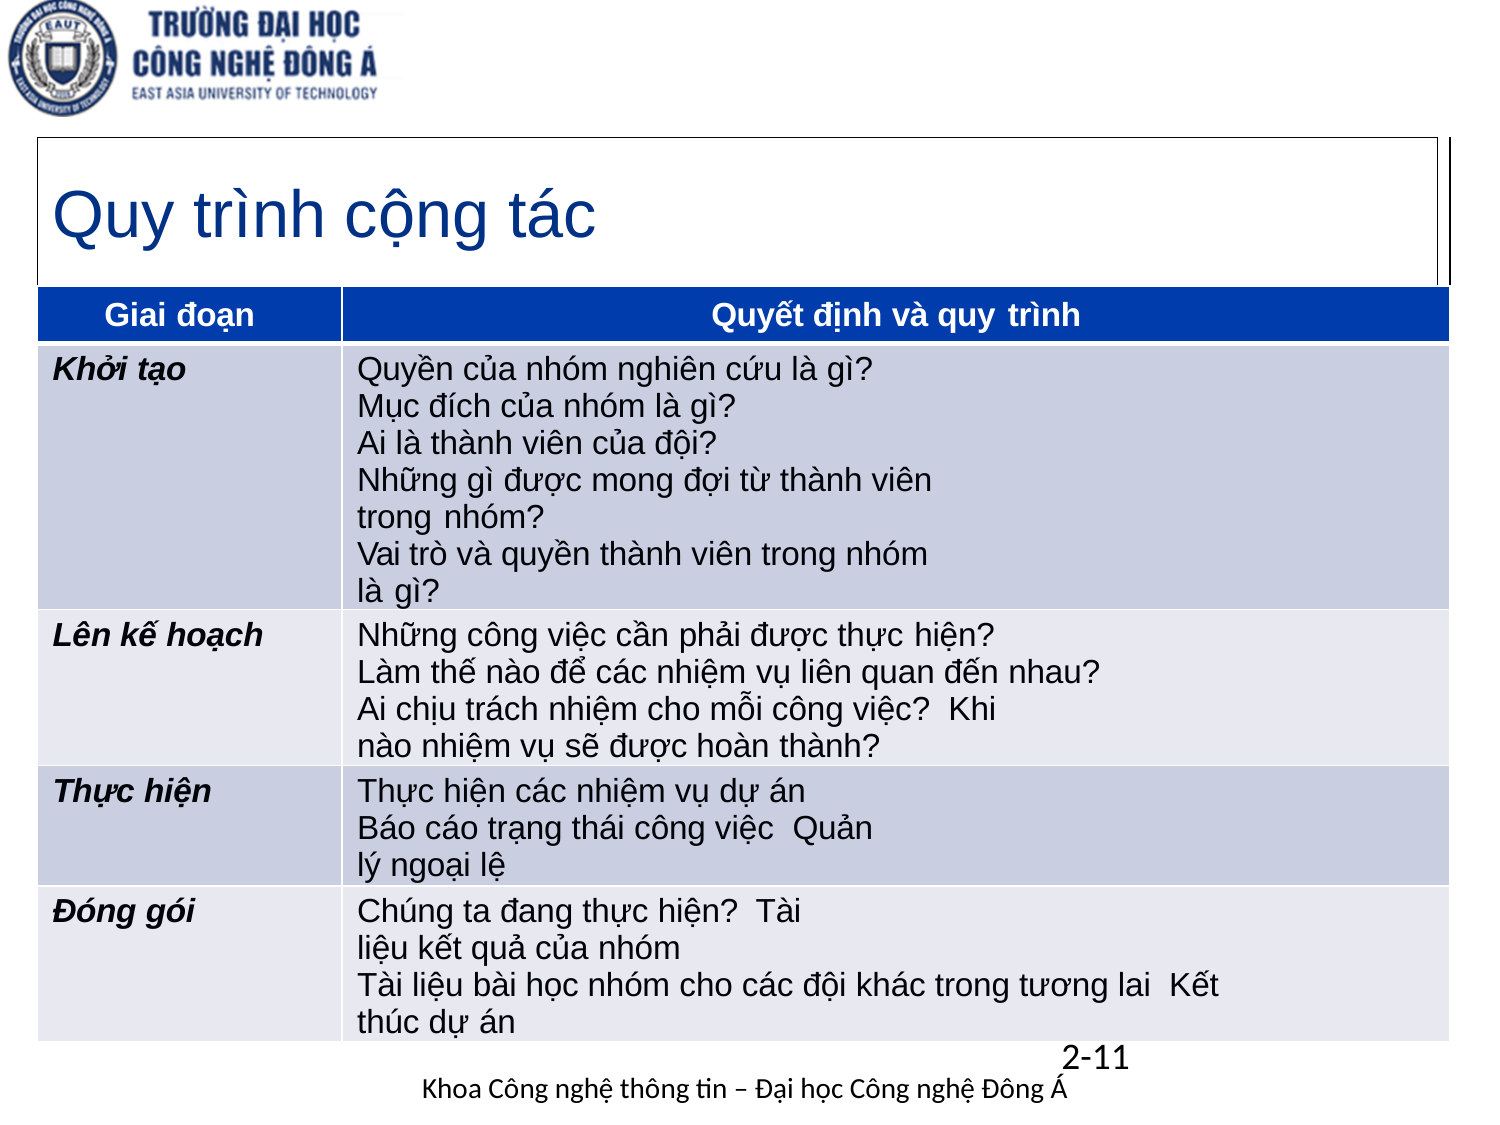

| Quy trình cộng tác |  |  |
| --- | --- | --- |
| Giai đoạn | Quyết định và quy trình |  |
| Khởi tạo | Quyền của nhóm nghiên cứu là gì? Mục đích của nhóm là gì? Ai là thành viên của đội? Những gì được mong đợi từ thành viên trong nhóm? Vai trò và quyền thành viên trong nhóm là gì? |  |
| Lên kế hoạch | Những công việc cần phải được thực hiện? Làm thế nào để các nhiệm vụ liên quan đến nhau? Ai chịu trách nhiệm cho mỗi công việc? Khi nào nhiệm vụ sẽ được hoàn thành? |  |
| Thực hiện | Thực hiện các nhiệm vụ dự án Báo cáo trạng thái công việc Quản lý ngoại lệ |  |
| Đóng gói | Chúng ta đang thực hiện? Tài liệu kết quả của nhóm Tài liệu bài học nhóm cho các đội khác trong tương lai Kết thúc dự án |  |
2-11